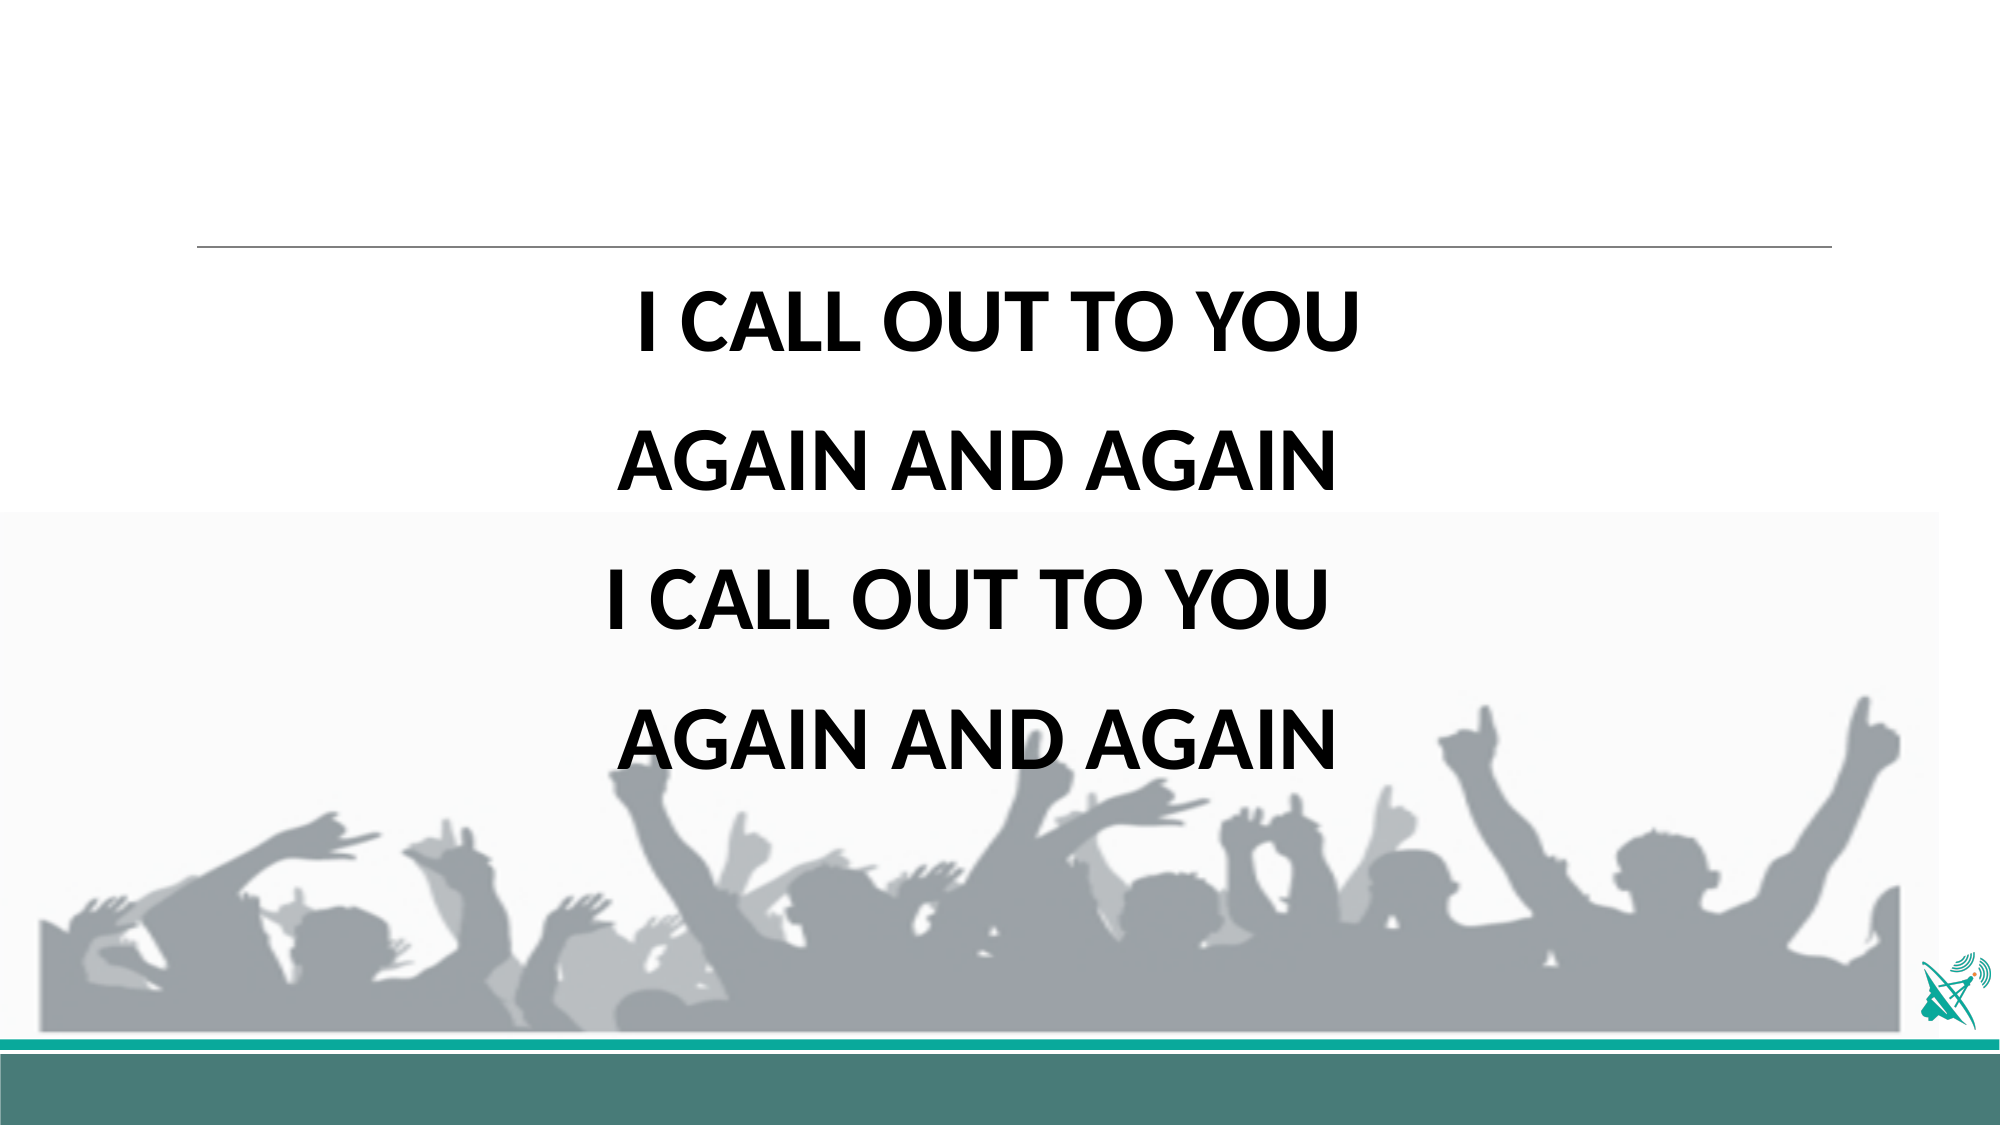

I CALL OUT TO YOU
 AGAIN AND AGAIN
I CALL OUT TO YOU
AGAIN AND AGAIN